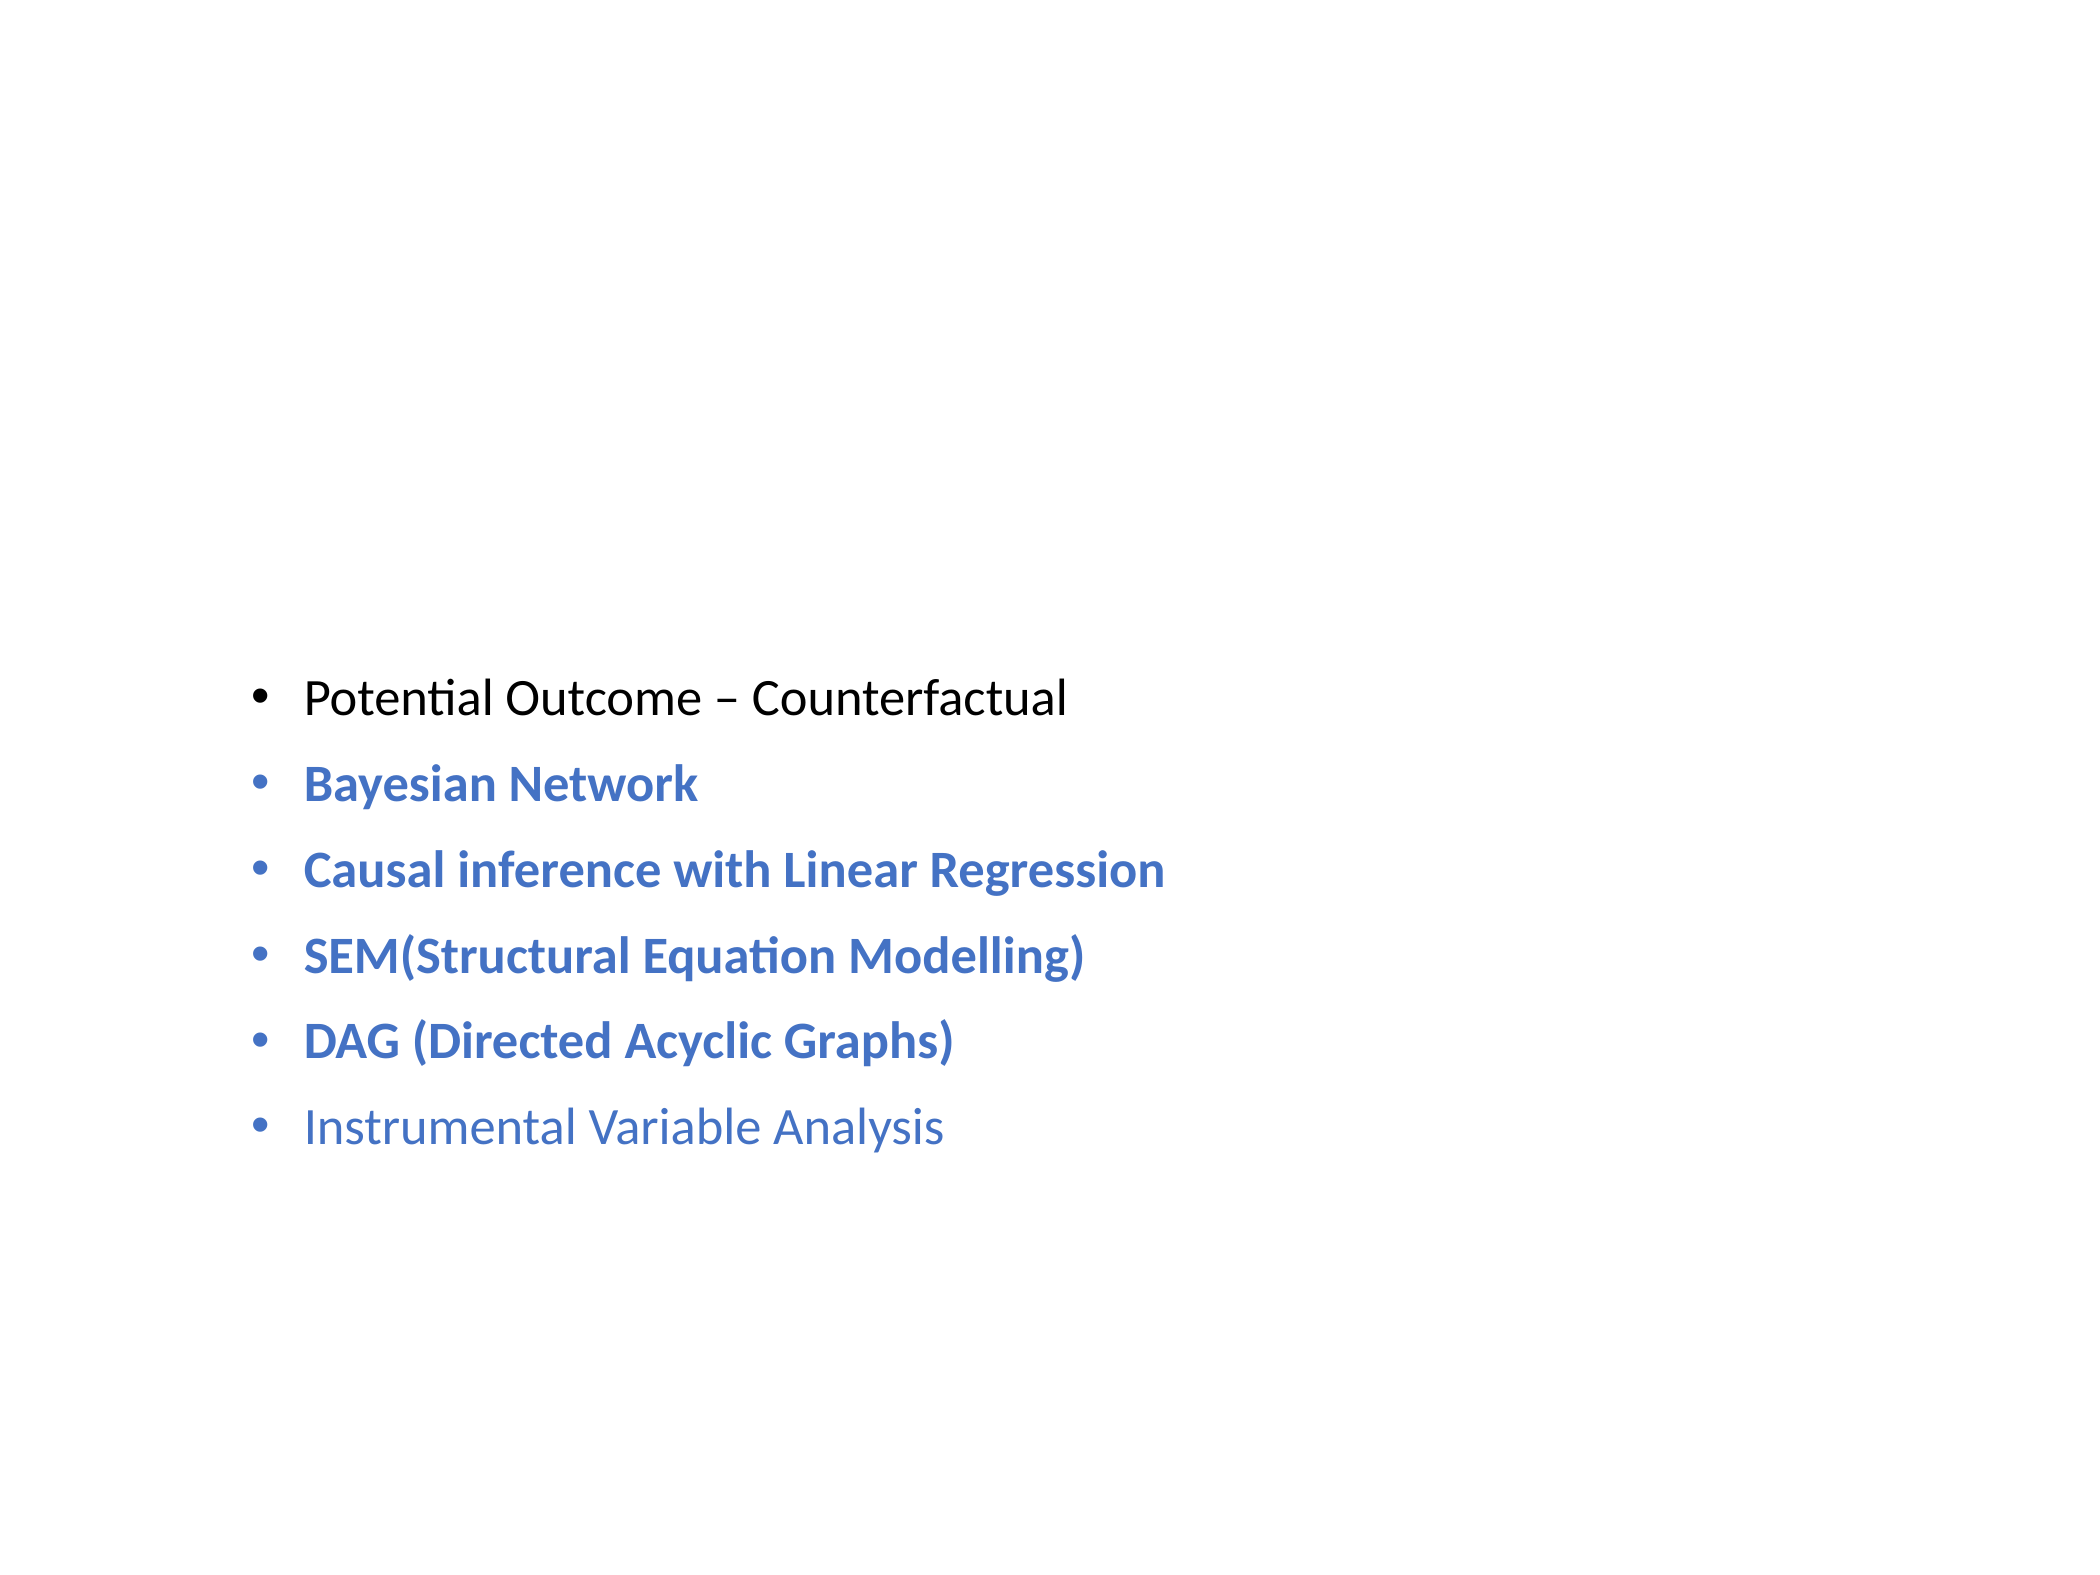

# Causal Inference
Potential Outcome – Counterfactual
Bayesian Network
Causal inference with Linear Regression
SEM(Structural Equation Modelling)
DAG (Directed Acyclic Graphs)
Instrumental Variable Analysis